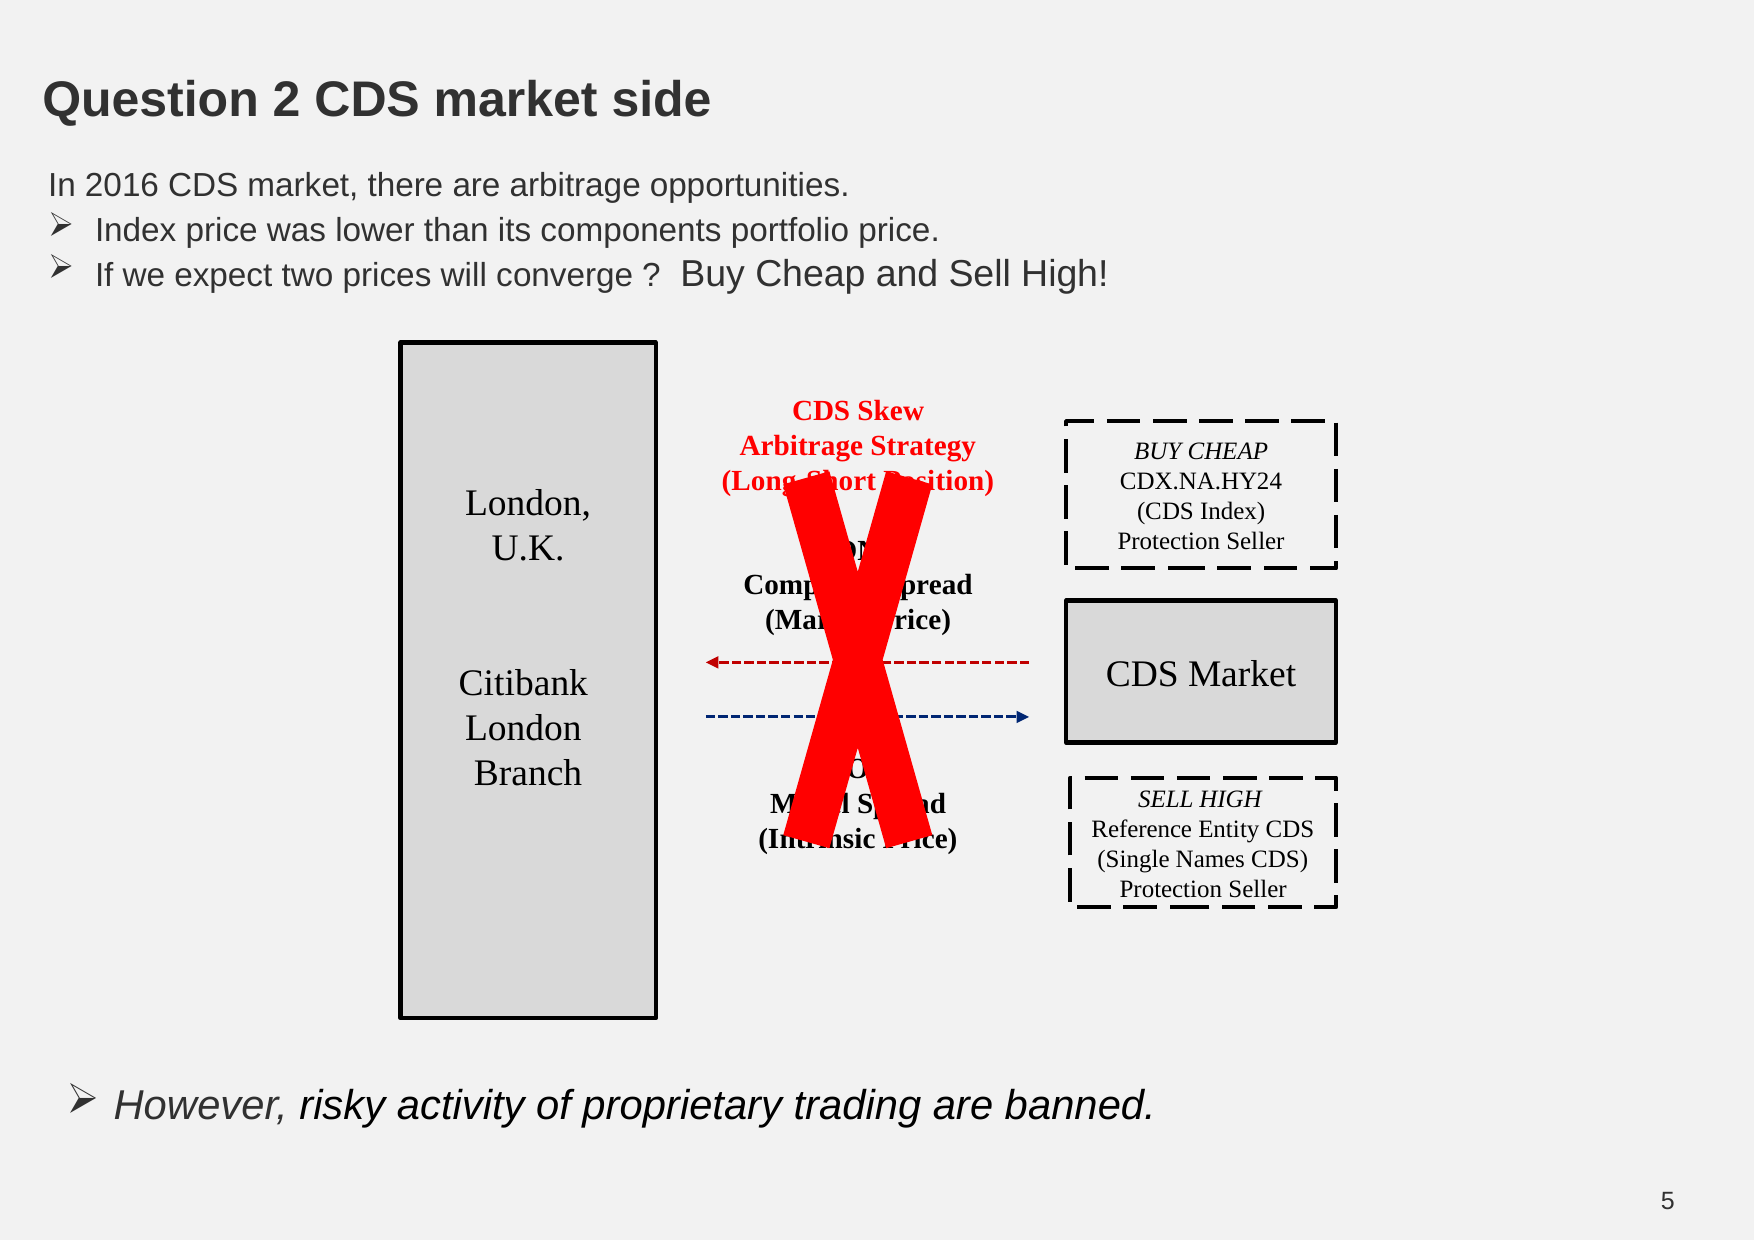

Question 2 CDS market side
In 2016 CDS market, there are arbitrage opportunities.
Index price was lower than its components portfolio price.
If we expect two prices will converge ?  Buy Cheap and Sell High!

London,
U.K.

Citibank
London
Branch

CDS Skew
Arbitrage Strategy
(Long-Short Position)
BUY CHEAP
CDX.NA.HY24
(CDS Index)
Protection Seller
LONG
Composite Spread
(Market Price)
CDS Market
SHORT
Model Spread
(Intrinsic Price)

SELL HIGH
Reference Entity CDS
(Single Names CDS)
Protection Seller
However, risky activity of proprietary trading are banned.
5